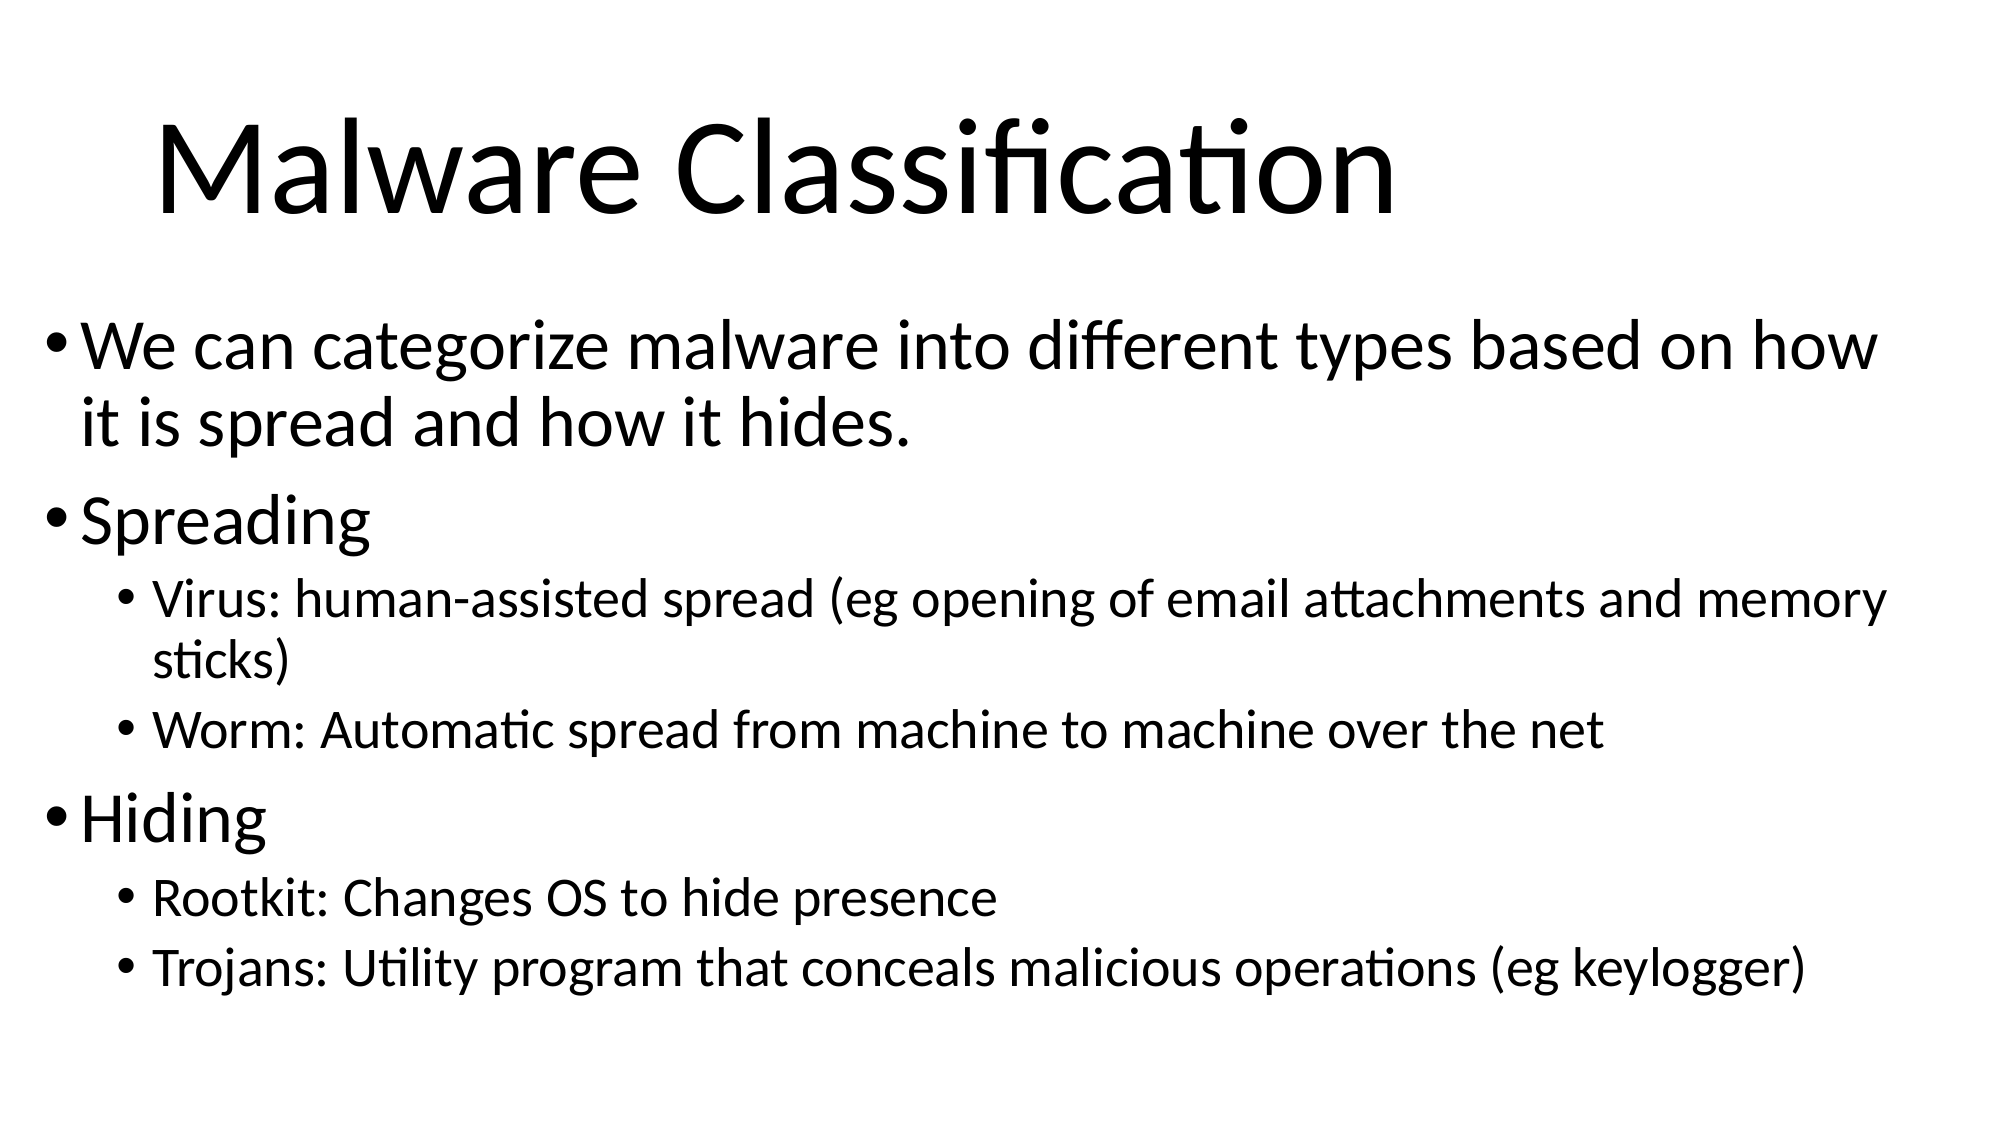

# Malware Classification
We can categorize malware into different types based on how it is spread and how it hides.
Spreading
Virus: human-assisted spread (eg opening of email attachments and memory sticks)
Worm: Automatic spread from machine to machine over the net
Hiding
Rootkit: Changes OS to hide presence
Trojans: Utility program that conceals malicious operations (eg keylogger)